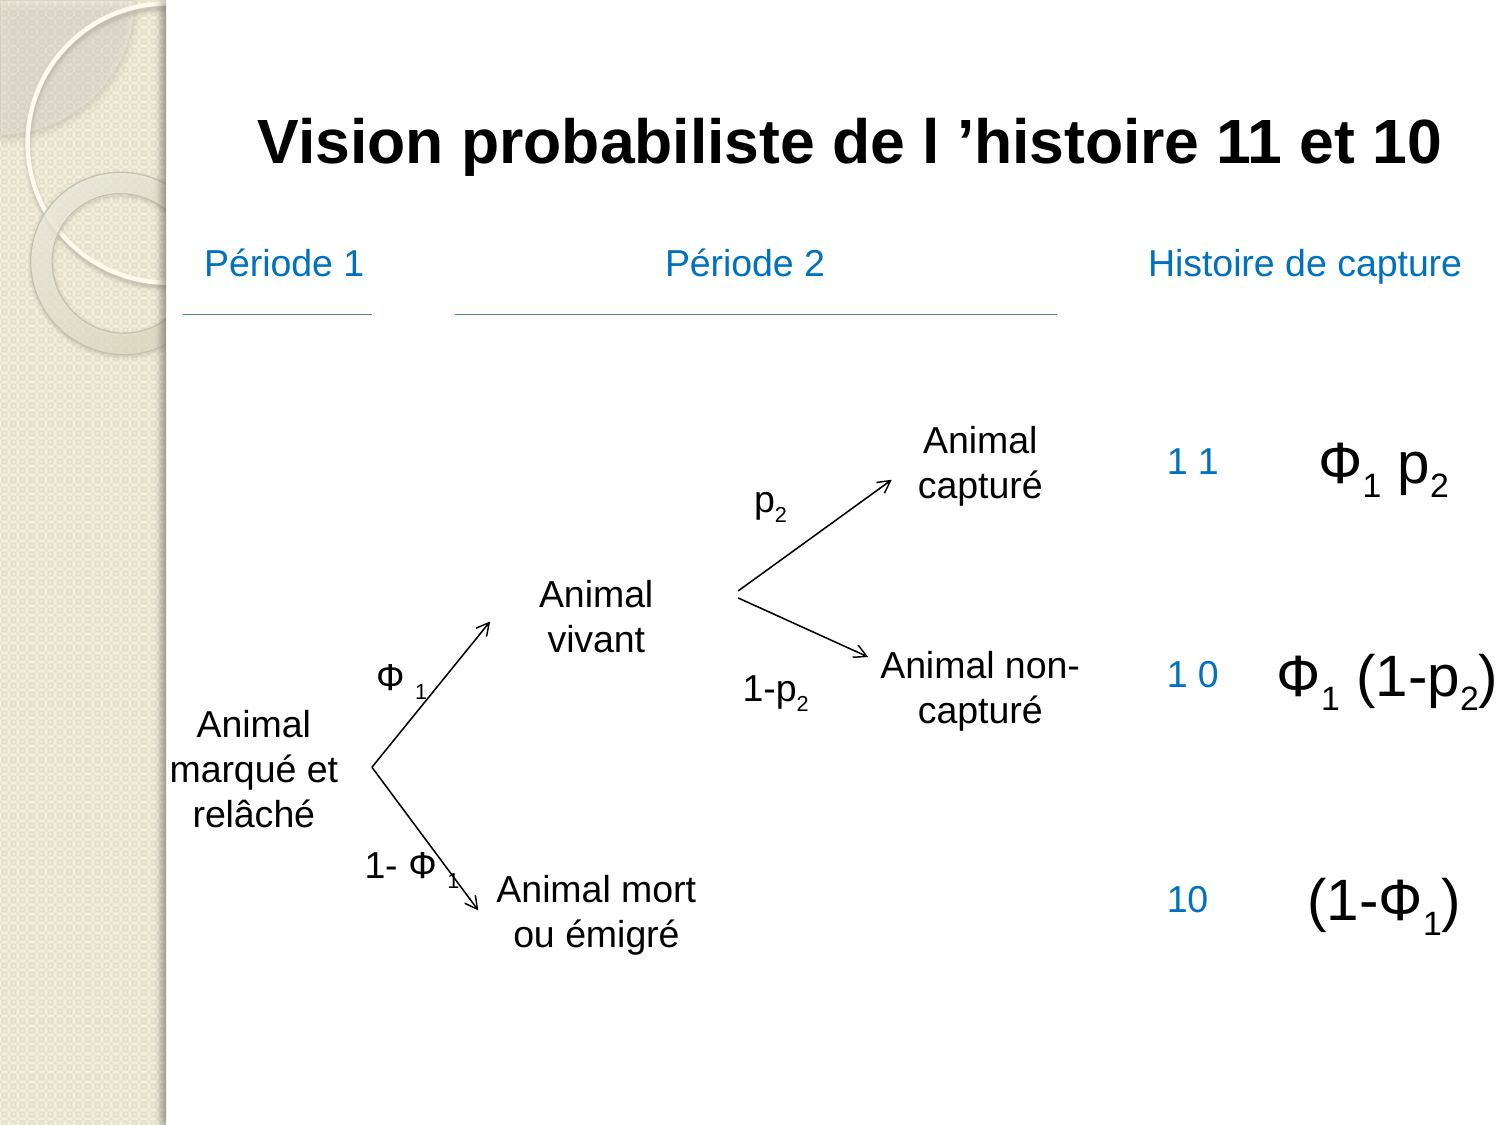

# Vision probabiliste de l ’histoire 11 et 10
Période 1
Période 2
Histoire de capture
Animal capturé
Ф1 p2
1 1
p2
Animal vivant
Ф1 (1-p2)
Animal non-capturé
1 0
Ф 1
1-p2
Animal marqué et relâché
1- Ф 1
(1-Ф1)
Animal mort ou émigré
10